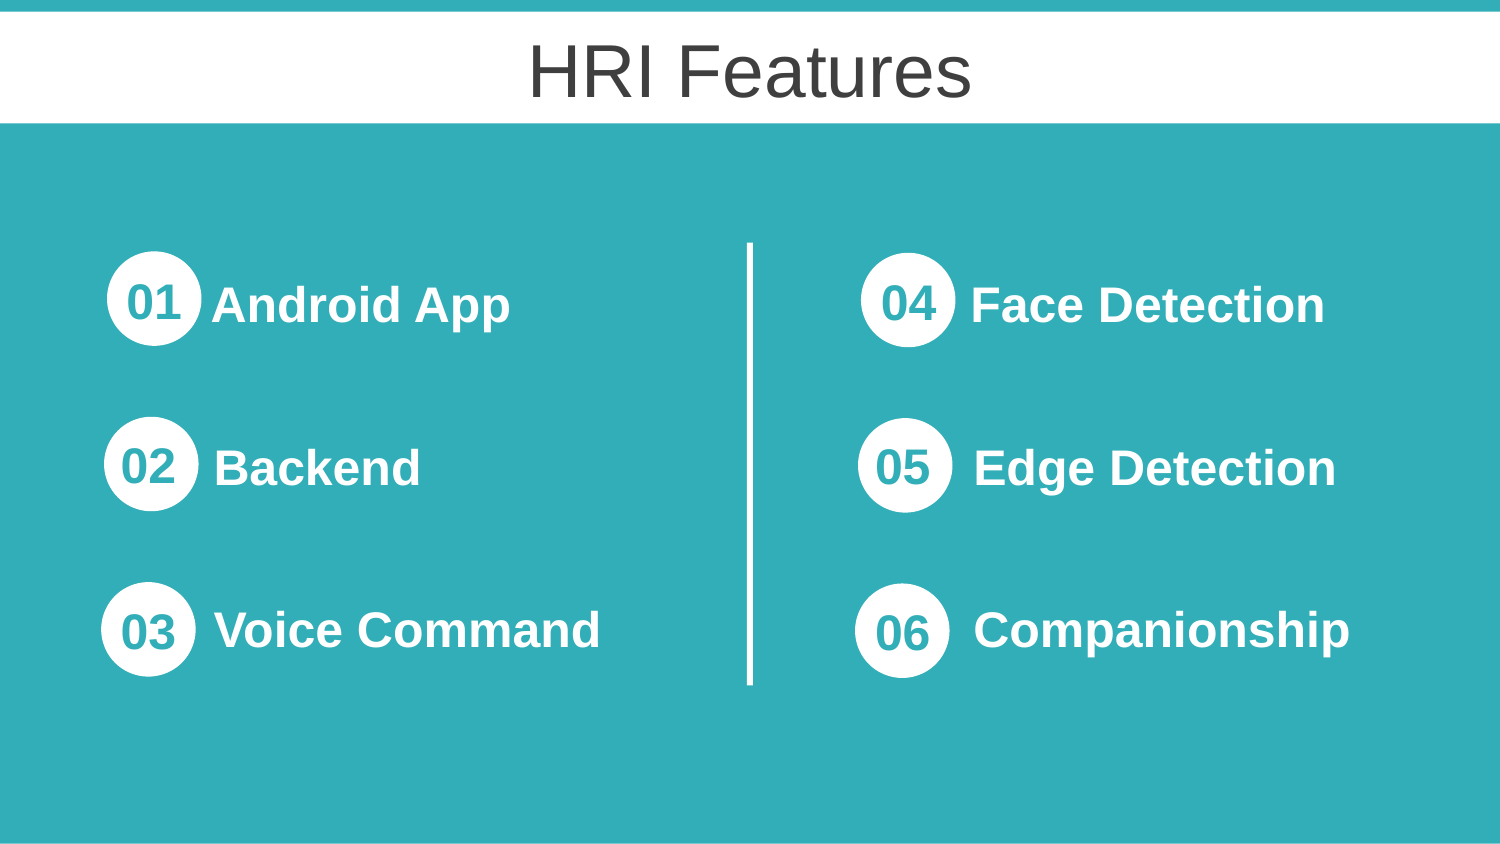

HRI Features

01
04
Android App
Face Detection

02
05
Backend
Edge Detection

Voice Command
Companionship
03
06